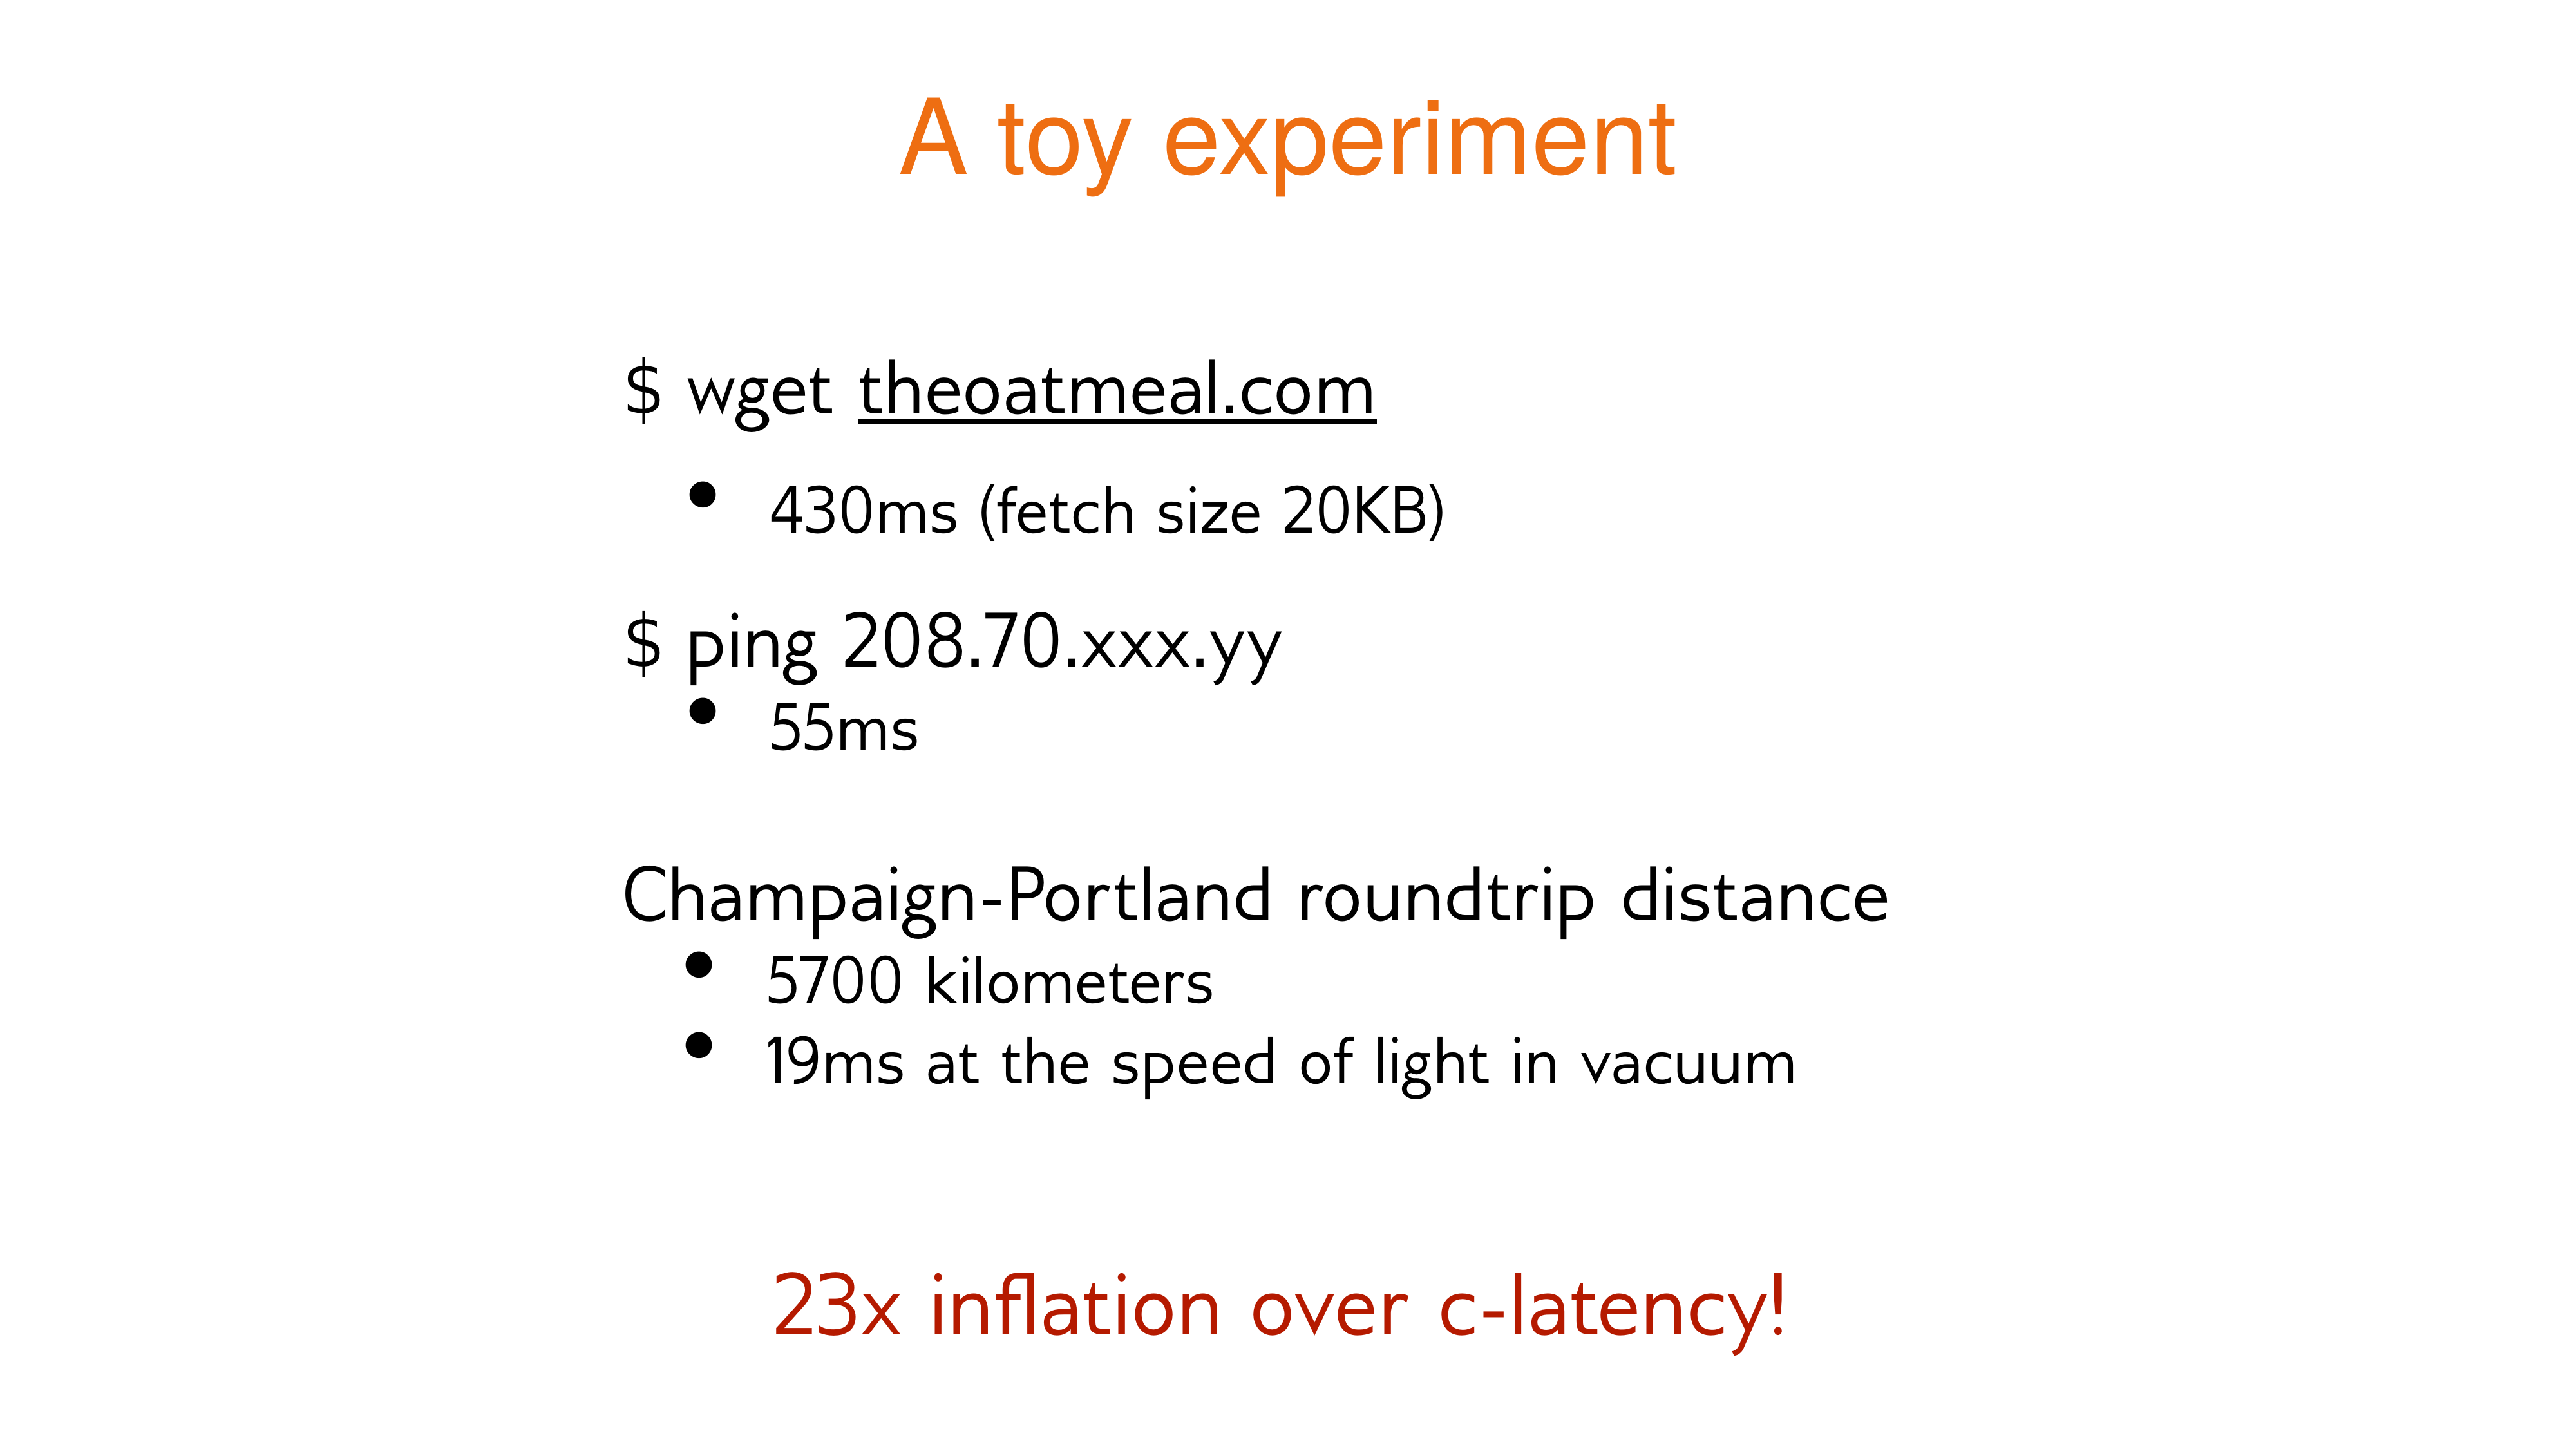

# A toy experiment
$ wget theoatmeal.com
430ms (fetch size 20KB)
$ ping 208.70.xxx.yy
55ms
Champaign-Portland roundtrip distance
5700 kilometers
19ms at the speed of light in vacuum
23x inflation over c-latency!